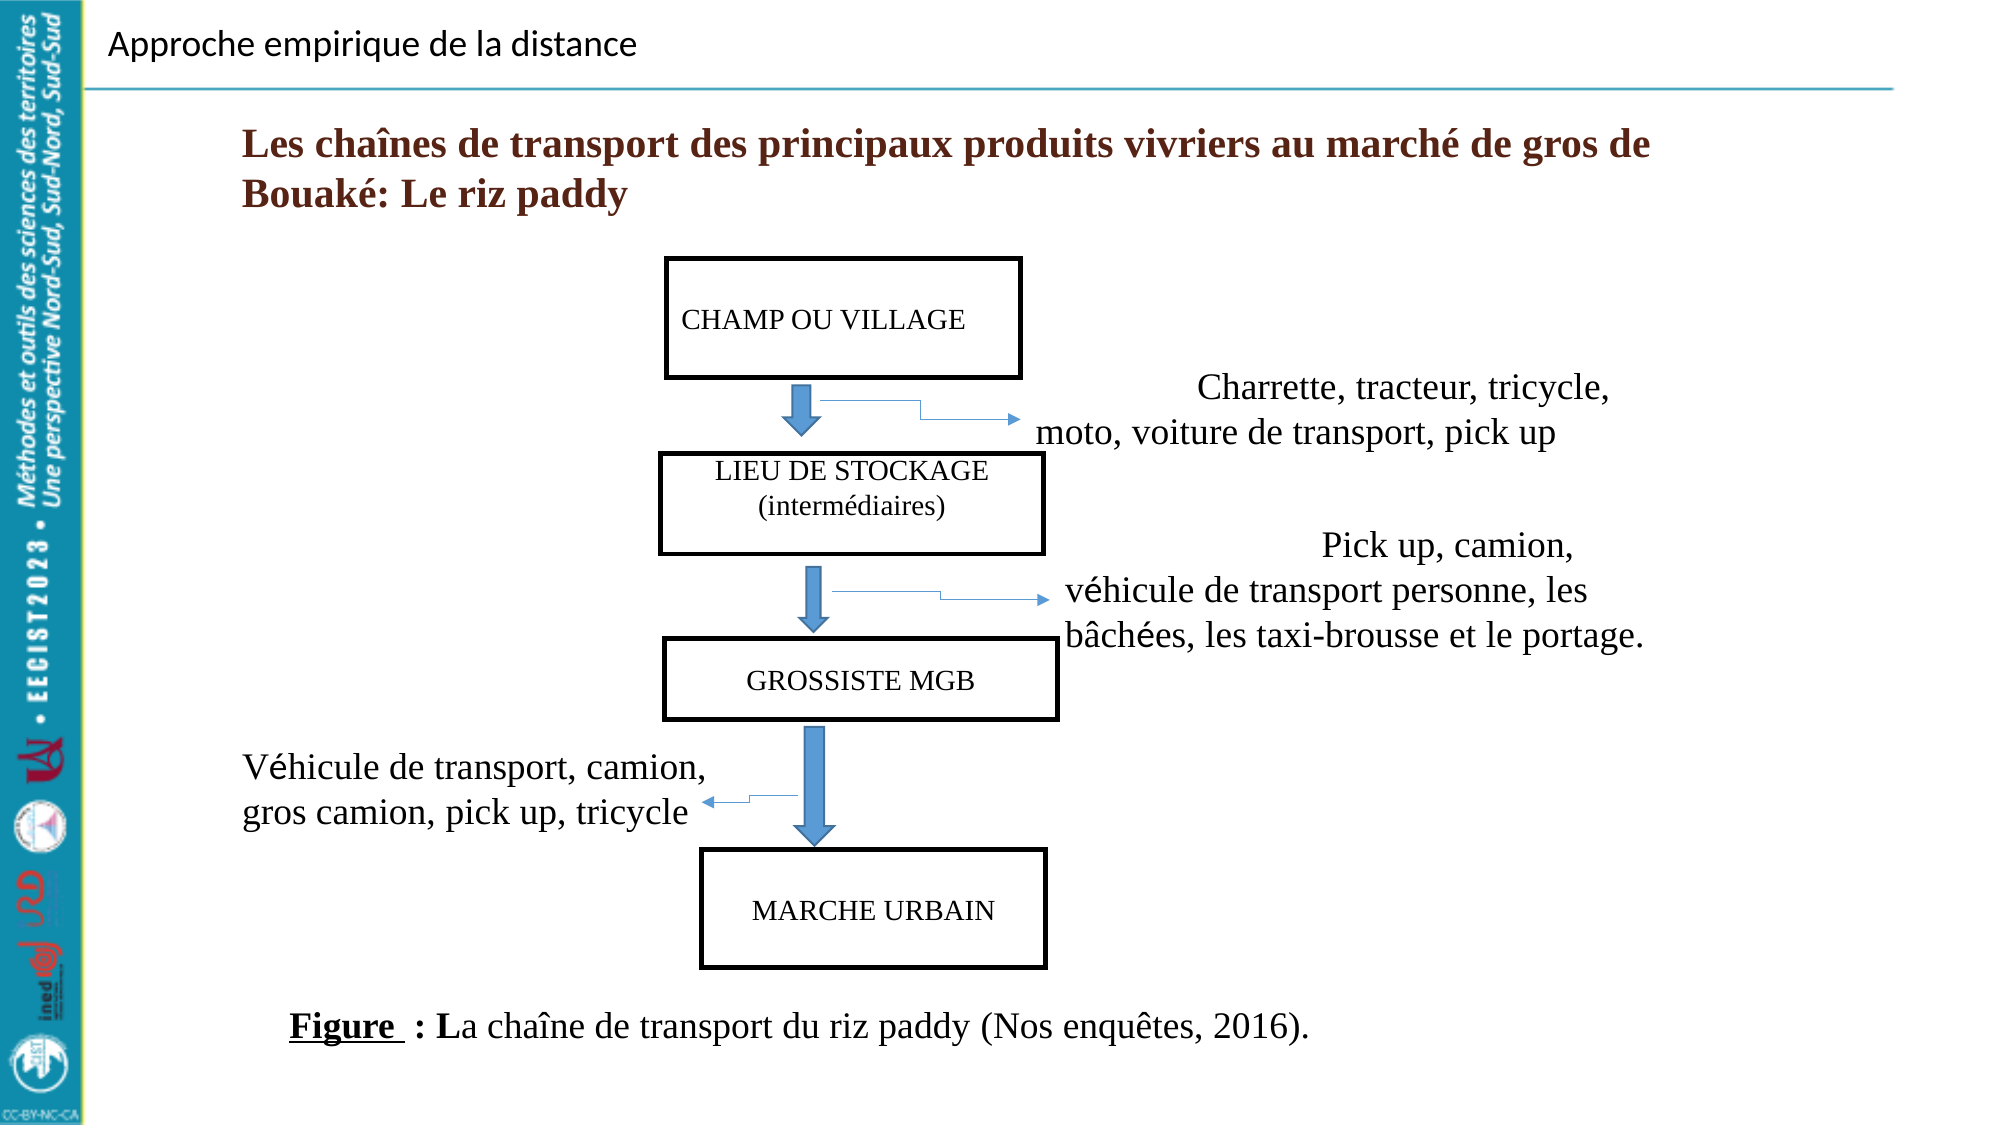

# Approche empirique de la distance
Les chaînes de transport des principaux produits vivriers au marché de gros de Bouaké: Le riz paddy
CHAMP OU VILLAGE
                                                                                   Charrette, tracteur, tricycle, moto, voiture de transport, pick up

                                                                                           Pick up, camion, véhicule de transport personne, les bâchées, les taxi-brousse et le portage.

LIEU DE STOCKAGE (intermédiaires)

GROSSISTE MGB

Véhicule de transport, camion,
gros camion, pick up, tricycle

Figure  : La chaîne de transport du riz paddy (Nos enquêtes, 2016).

MARCHE URBAIN